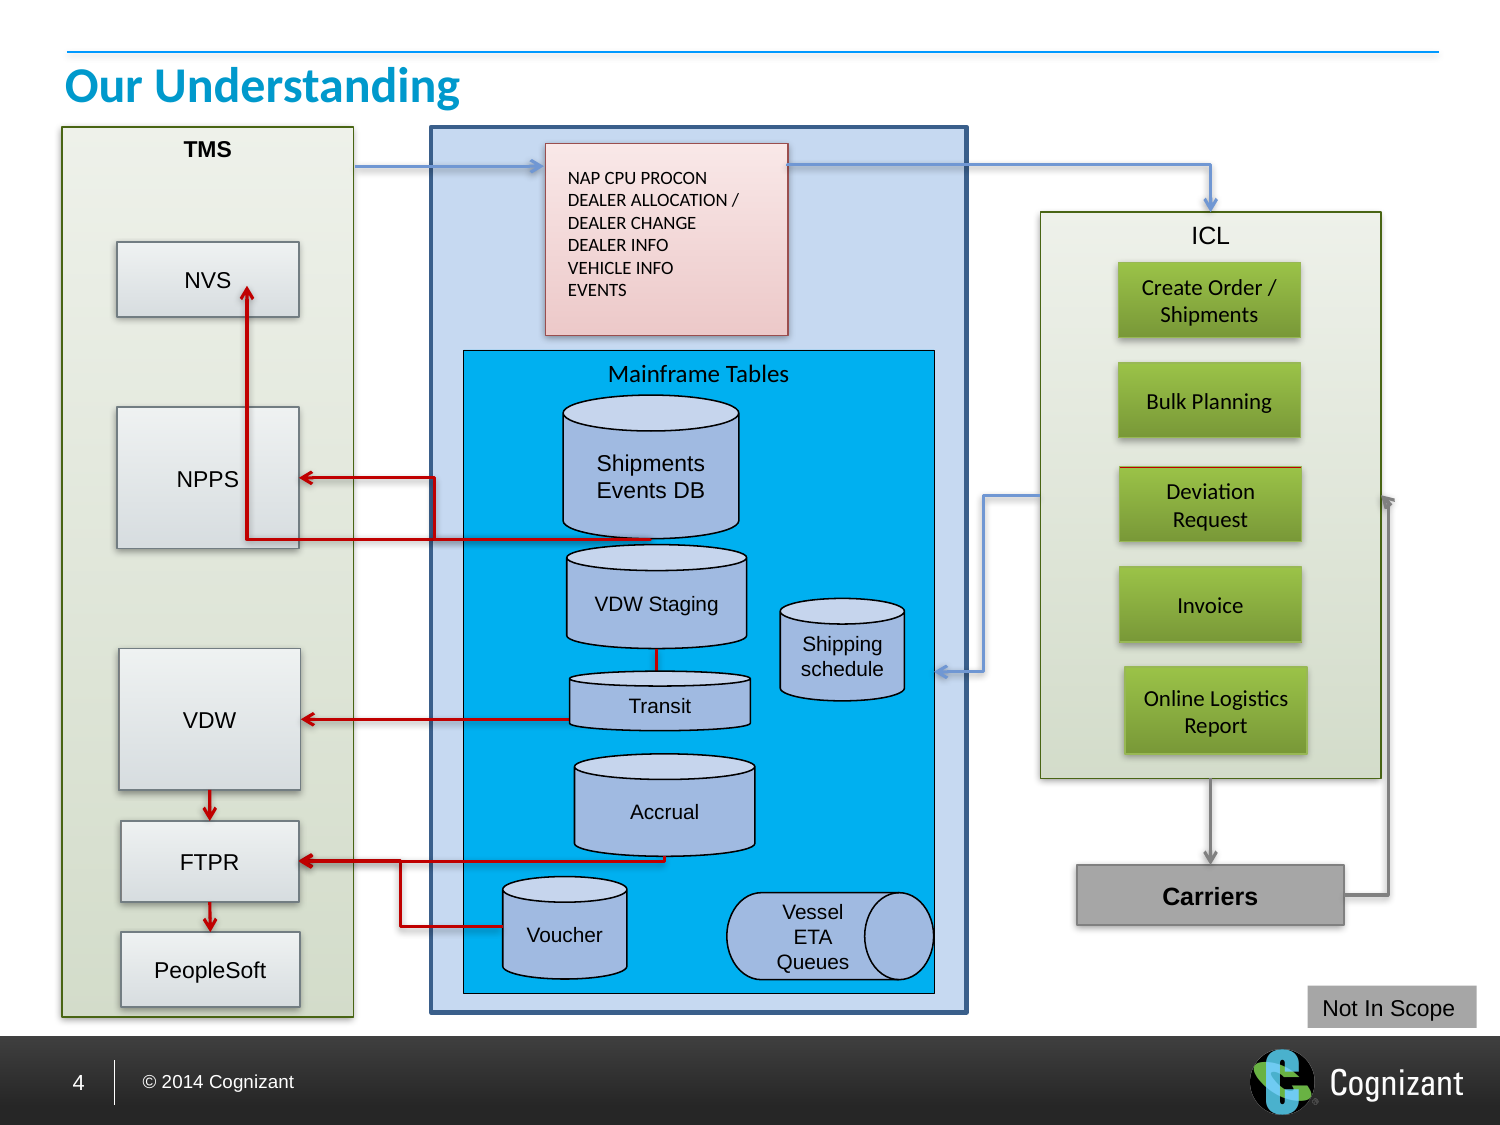

# Our Understanding
TMS
TTMS

NAP CPU PROCON
DEALER ALLOCATION /
DEALER CHANGE
DEALER INFO
VEHICLE INFO
EVENTS

ICL
NVS
Create Order / Shipments
Mainframe Tables
Bulk Planning
Shipments Events DB
NPPS
Deviation Request
VDW Staging
Invoice
Shipping schedule
VDW
Online Logistics Report
Transit
Accrual
FTPR
Carriers
Voucher
Vessel ETA
Queues
PeopleSoft
Not In Scope
4